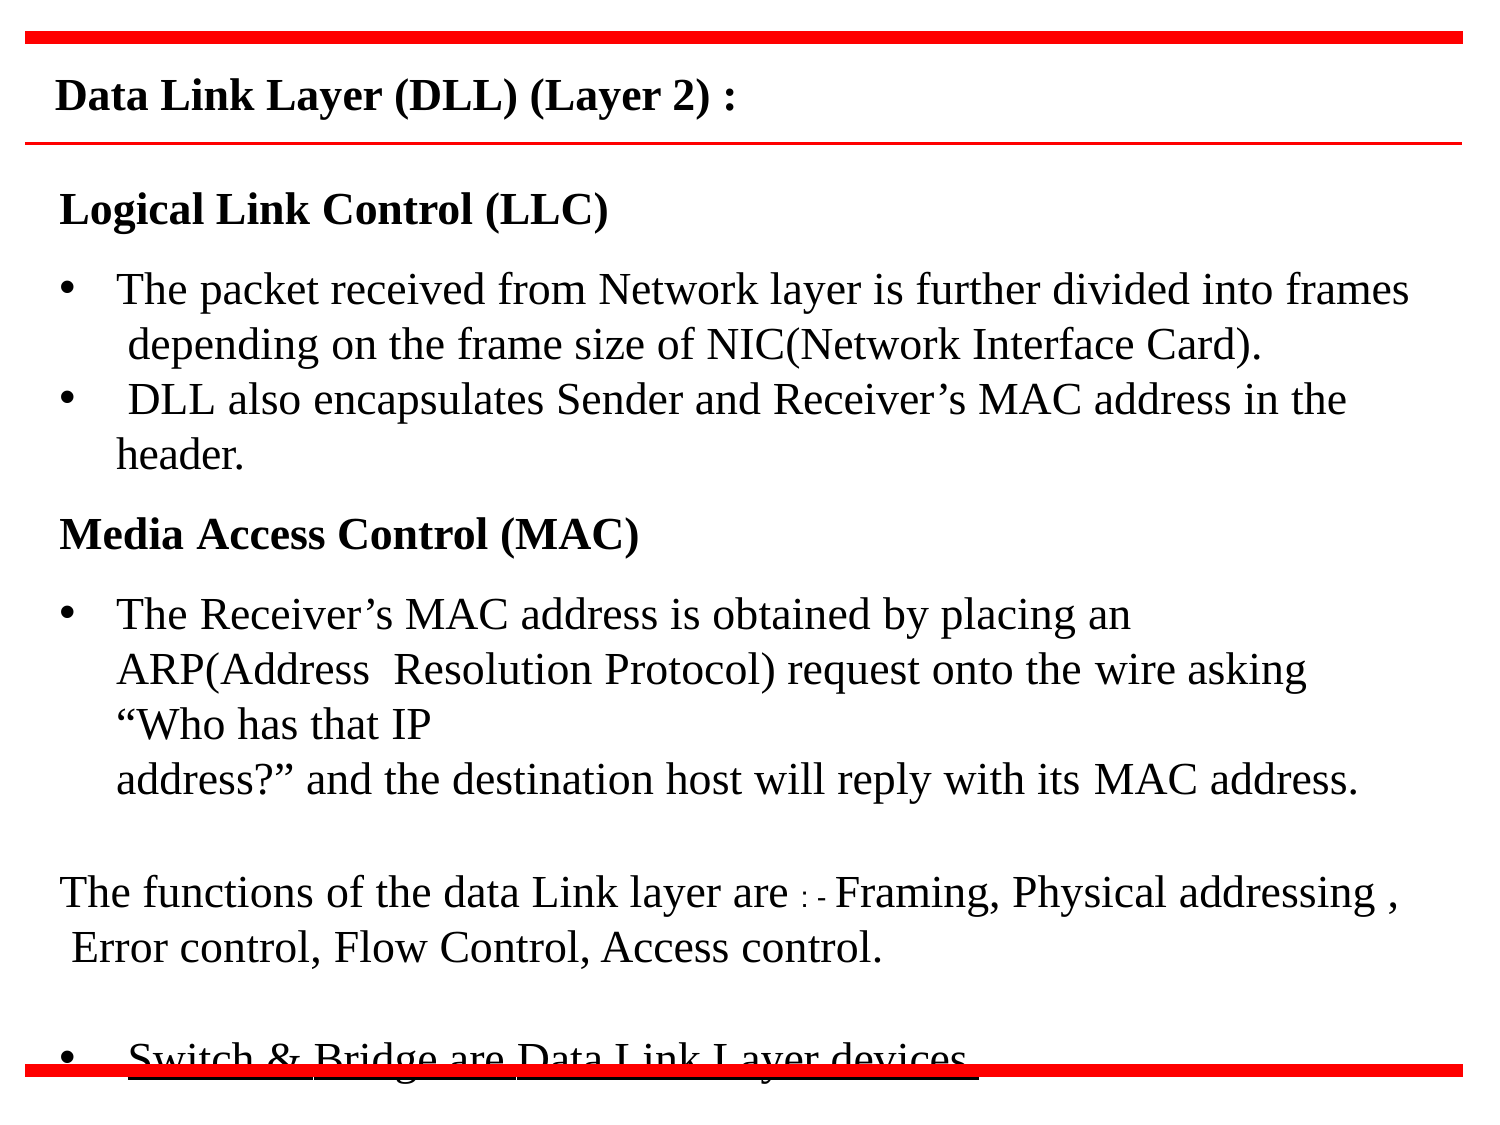

Data Link Layer (DLL) (Layer 2) :

Logical Link Control (LLC)
The packet received from Network layer is further divided into frames  depending on the frame size of NIC(Network Interface Card).
DLL also encapsulates Sender and Receiver’s MAC address in the
header.
Media Access Control (MAC)
The Receiver’s MAC address is obtained by placing an ARP(Address  Resolution Protocol) request onto the wire asking “Who has that IP
address?” and the destination host will reply with its MAC address.

The functions of the data Link layer are : - Framing, Physical addressing ,  Error control, Flow Control, Access control.

Switch & Bridge are Data Link Layer devices.